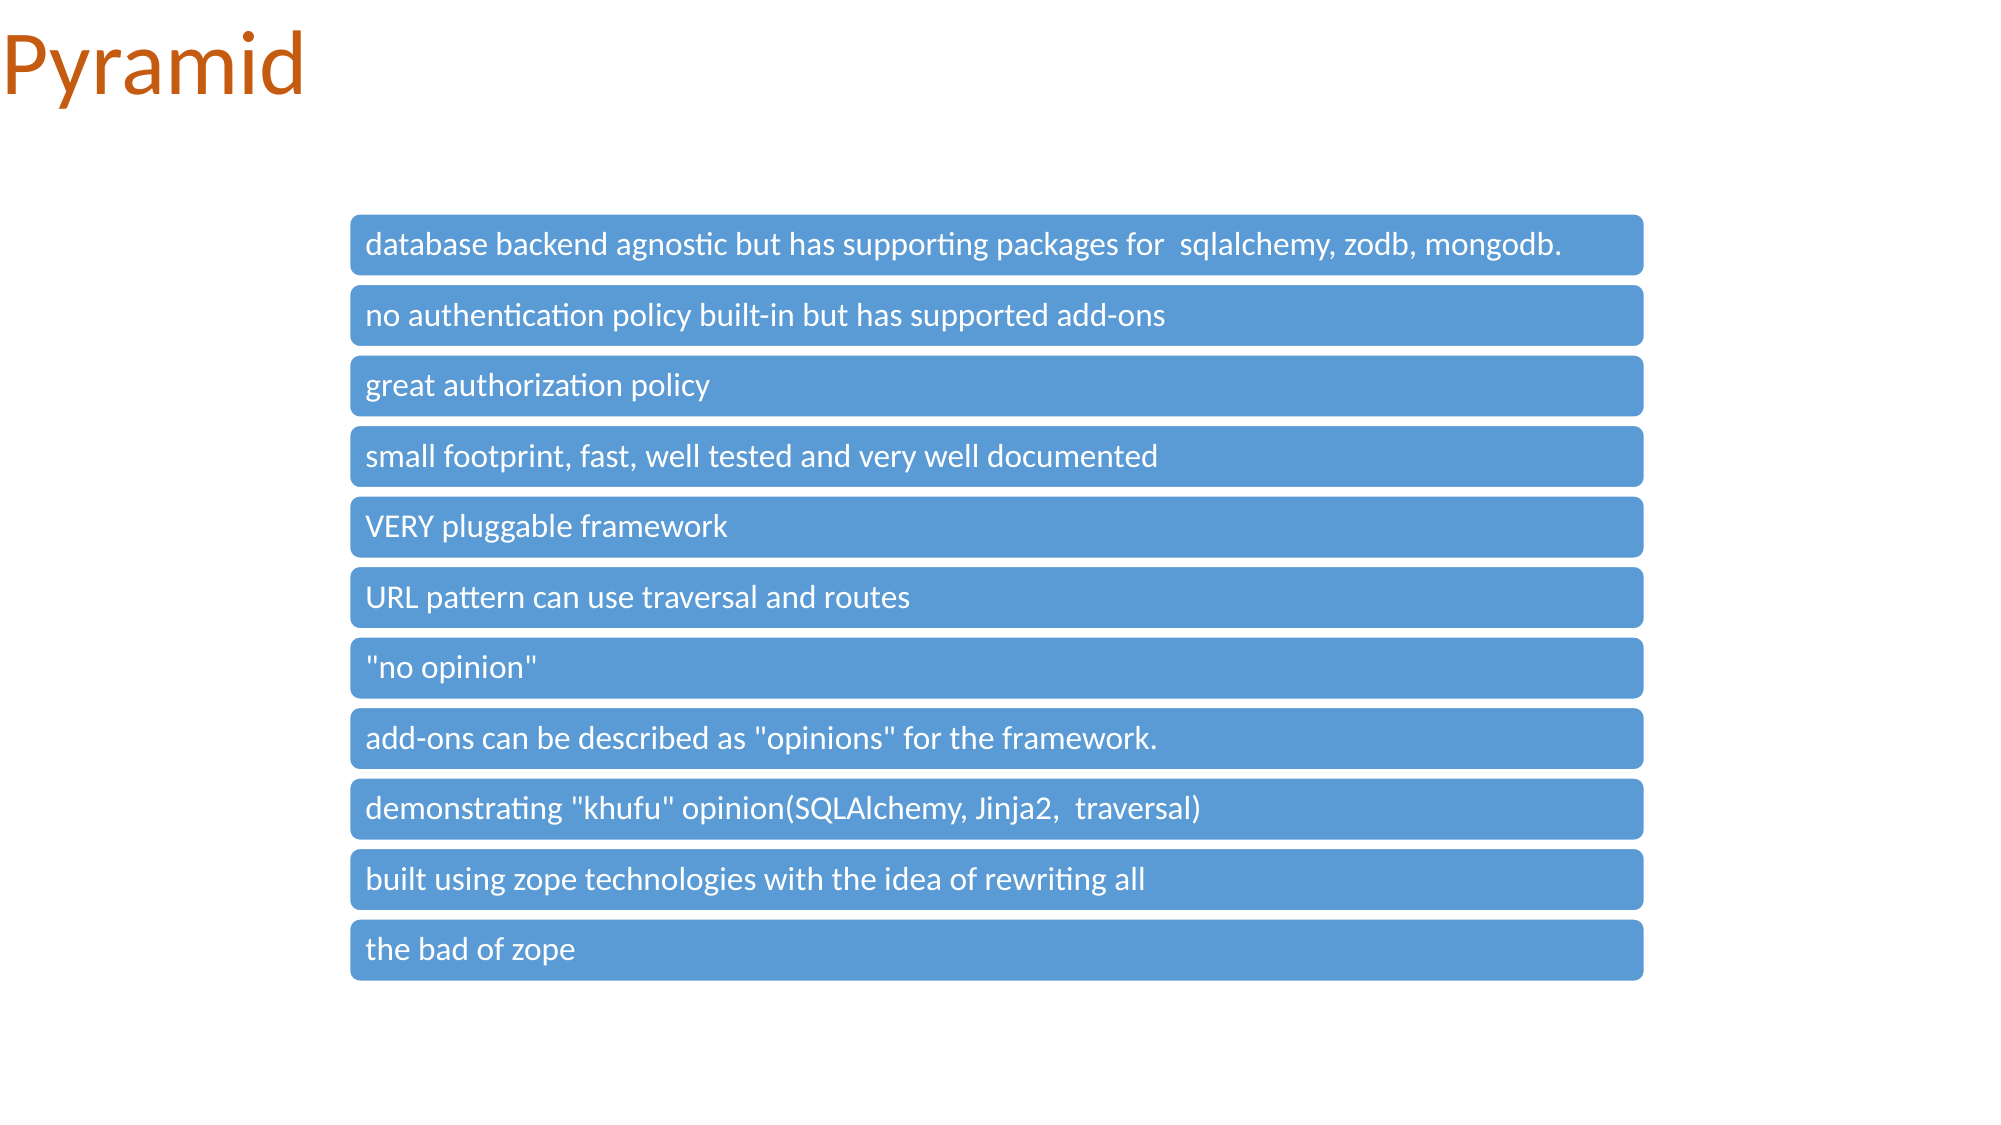

# Pyramid
database backend agnostic but has supporting packages for  sqlalchemy, zodb, mongodb.
no authentication policy built-in but has supported add-ons
great authorization policy
small footprint, fast, well tested and very well documented
VERY pluggable framework
URL pattern can use traversal and routes
"no opinion"
add-ons can be described as "opinions" for the framework.
demonstrating "khufu" opinion(SQLAlchemy, Jinja2,  traversal)
built using zope technologies with the idea of rewriting all
the bad of zope